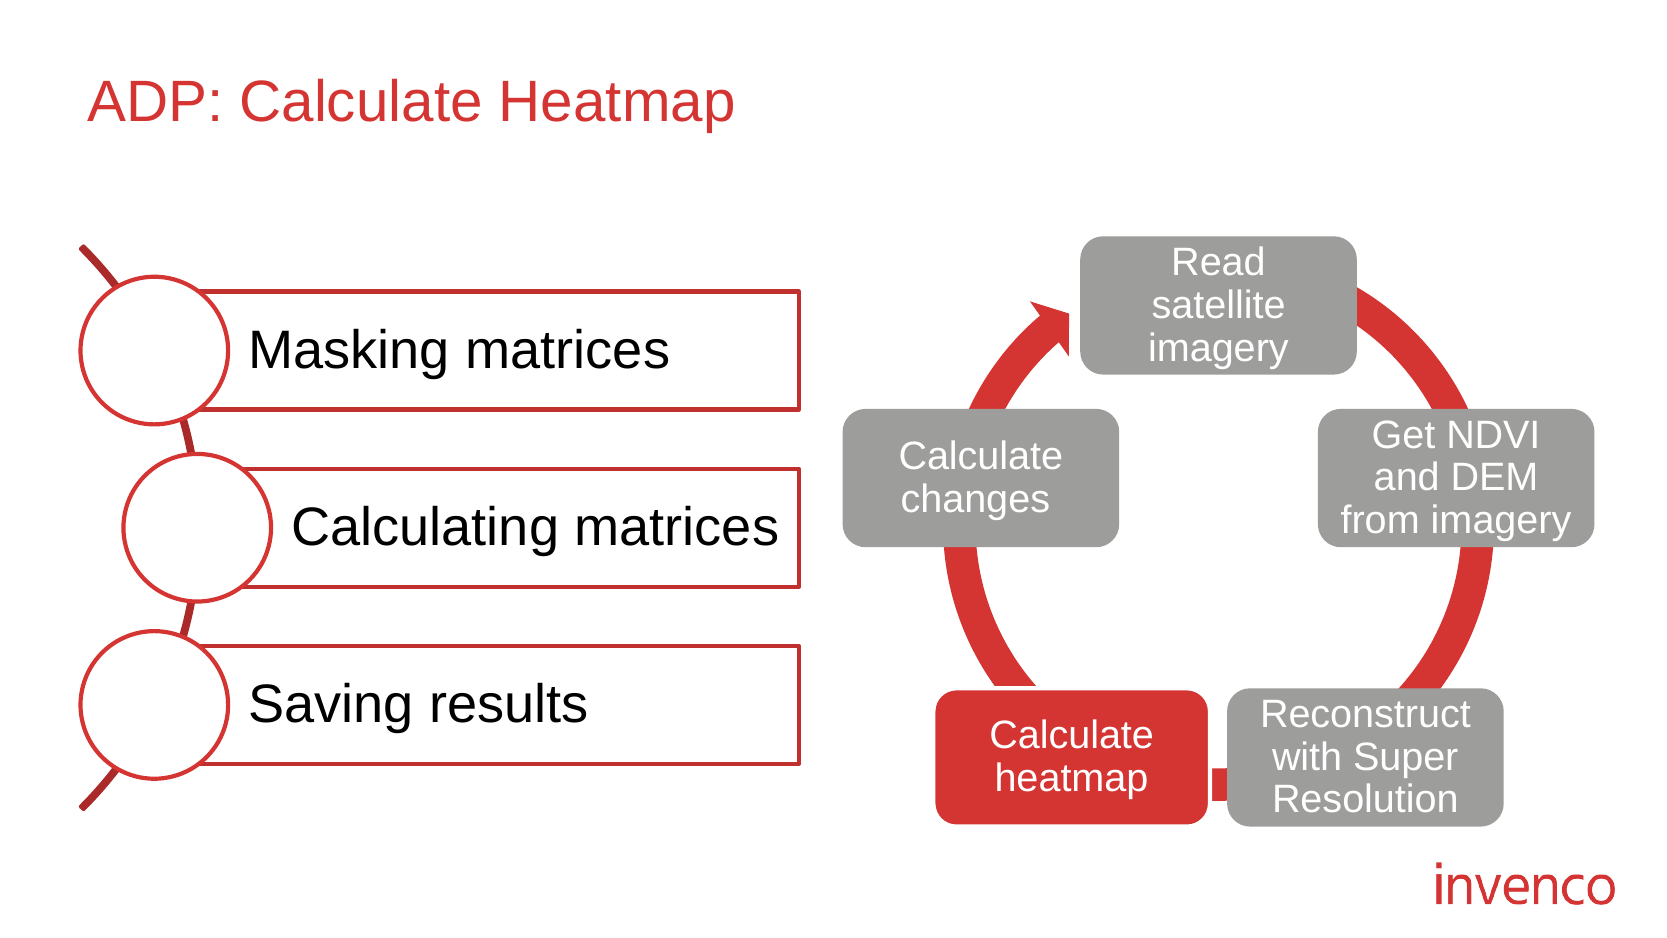

# ADP: Calculate Heatmap
Masking matrices
Calculating matrices
Saving results

Read satellite imagery
Calculate changes
Get NDVI and DEM from imagery
Calculate heatmap
Reconstruct with Super Resolution